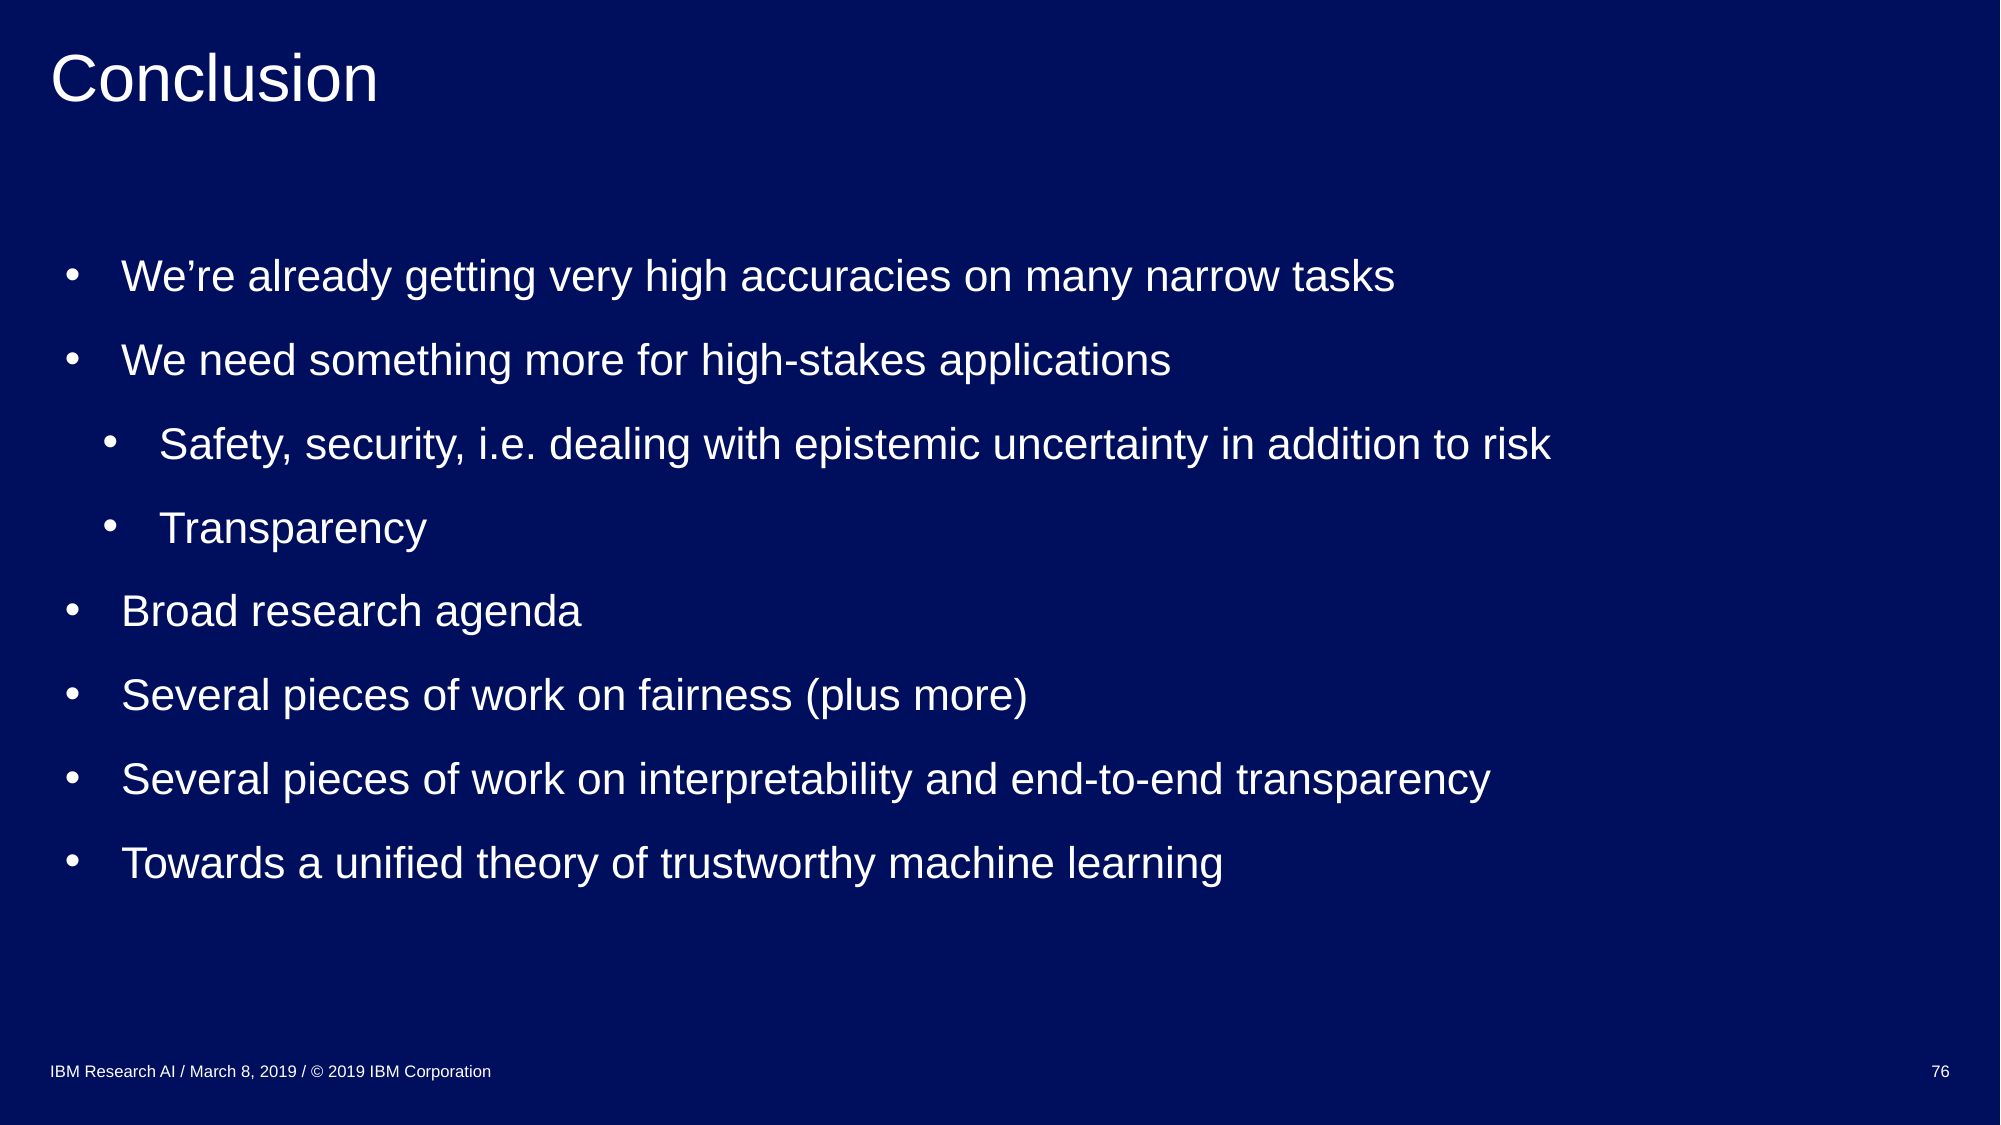

# Conclusion
We’re already getting very high accuracies on many narrow tasks
We need something more for high-stakes applications
Safety, security, i.e. dealing with epistemic uncertainty in addition to risk
Transparency
Broad research agenda
Several pieces of work on fairness (plus more)
Several pieces of work on interpretability and end-to-end transparency
Towards a unified theory of trustworthy machine learning

IBM Research AI / March 8, 2019 / © 2019 IBM Corporation
76